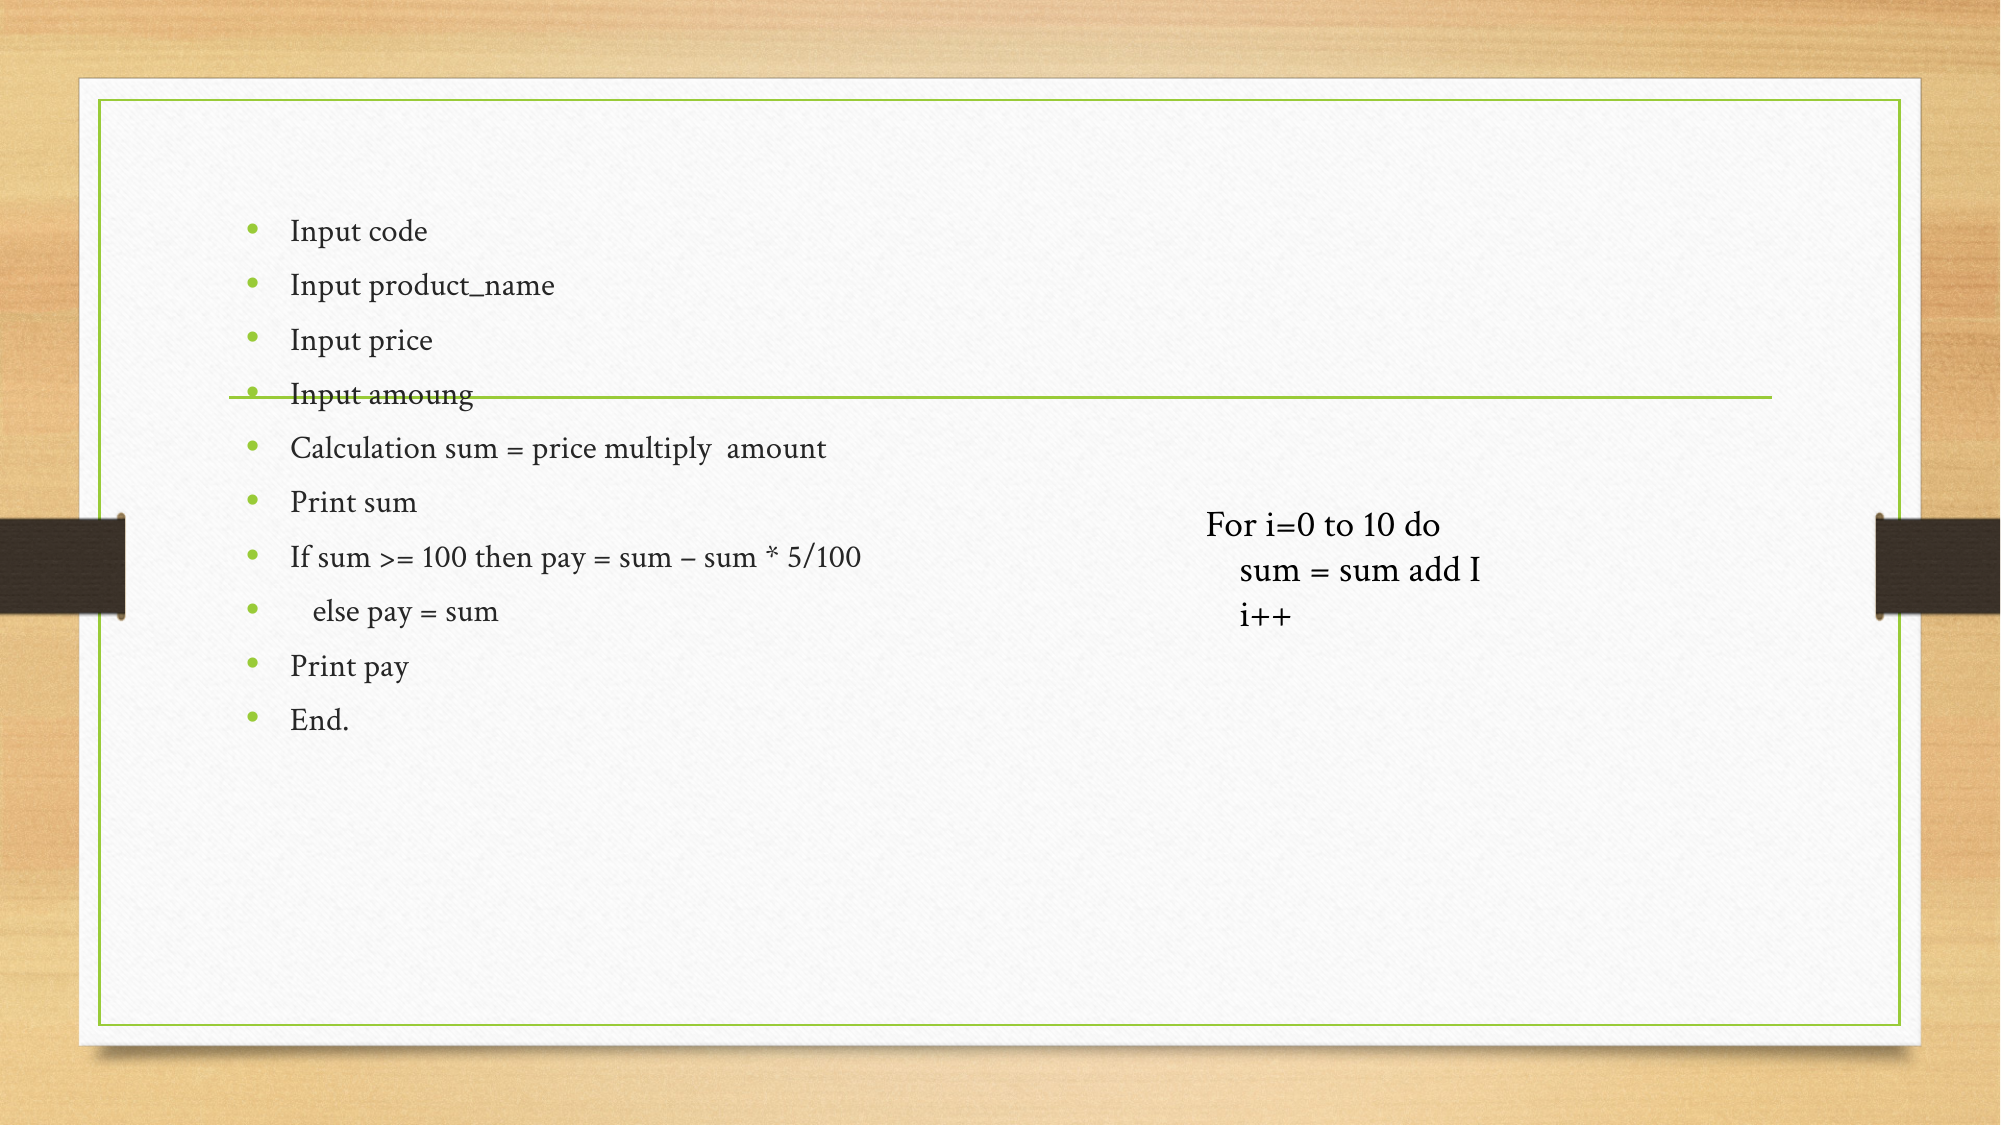

Input code
Input product_name
Input price
Input amoung
Calculation sum = price multiply  amount
Print sum
If sum >= 100 then pay = sum – sum * 5/100
   else pay = sum
Print pay
End.
For i=0 to 10 do
    sum = sum add I
    i++